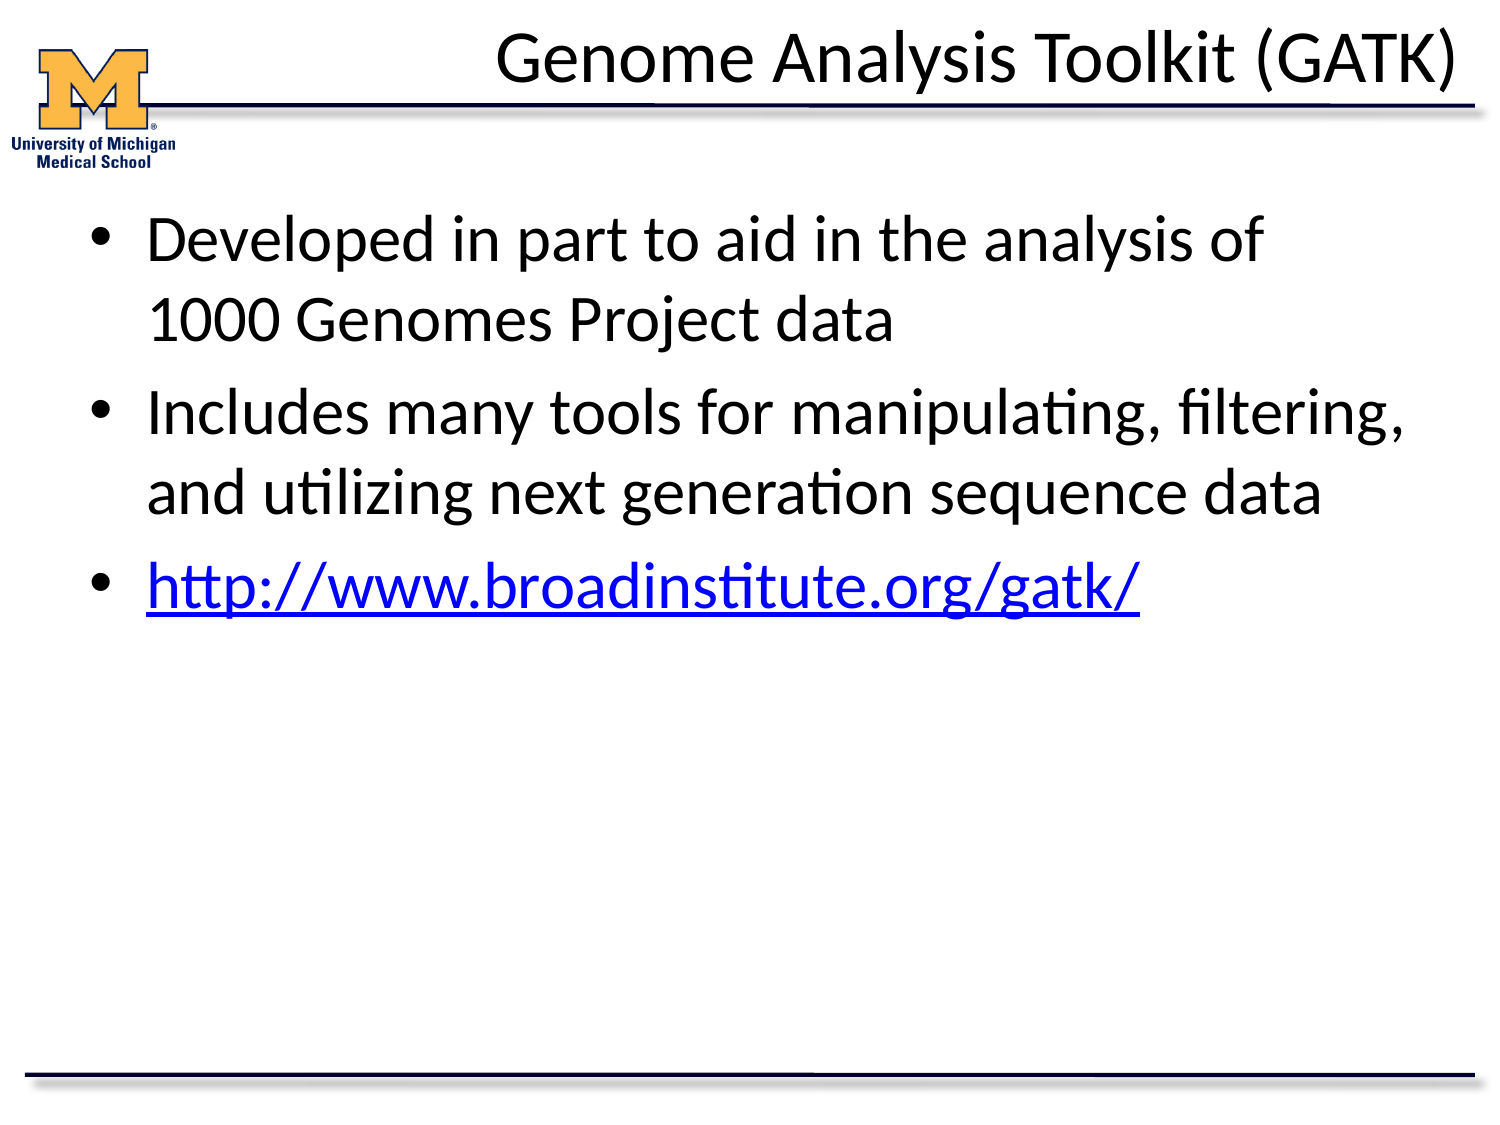

# Genome Analysis Toolkit (GATK)
Developed in part to aid in the analysis of 1000 Genomes Project data
Includes many tools for manipulating, filtering, and utilizing next generation sequence data
http://www.broadinstitute.org/gatk/